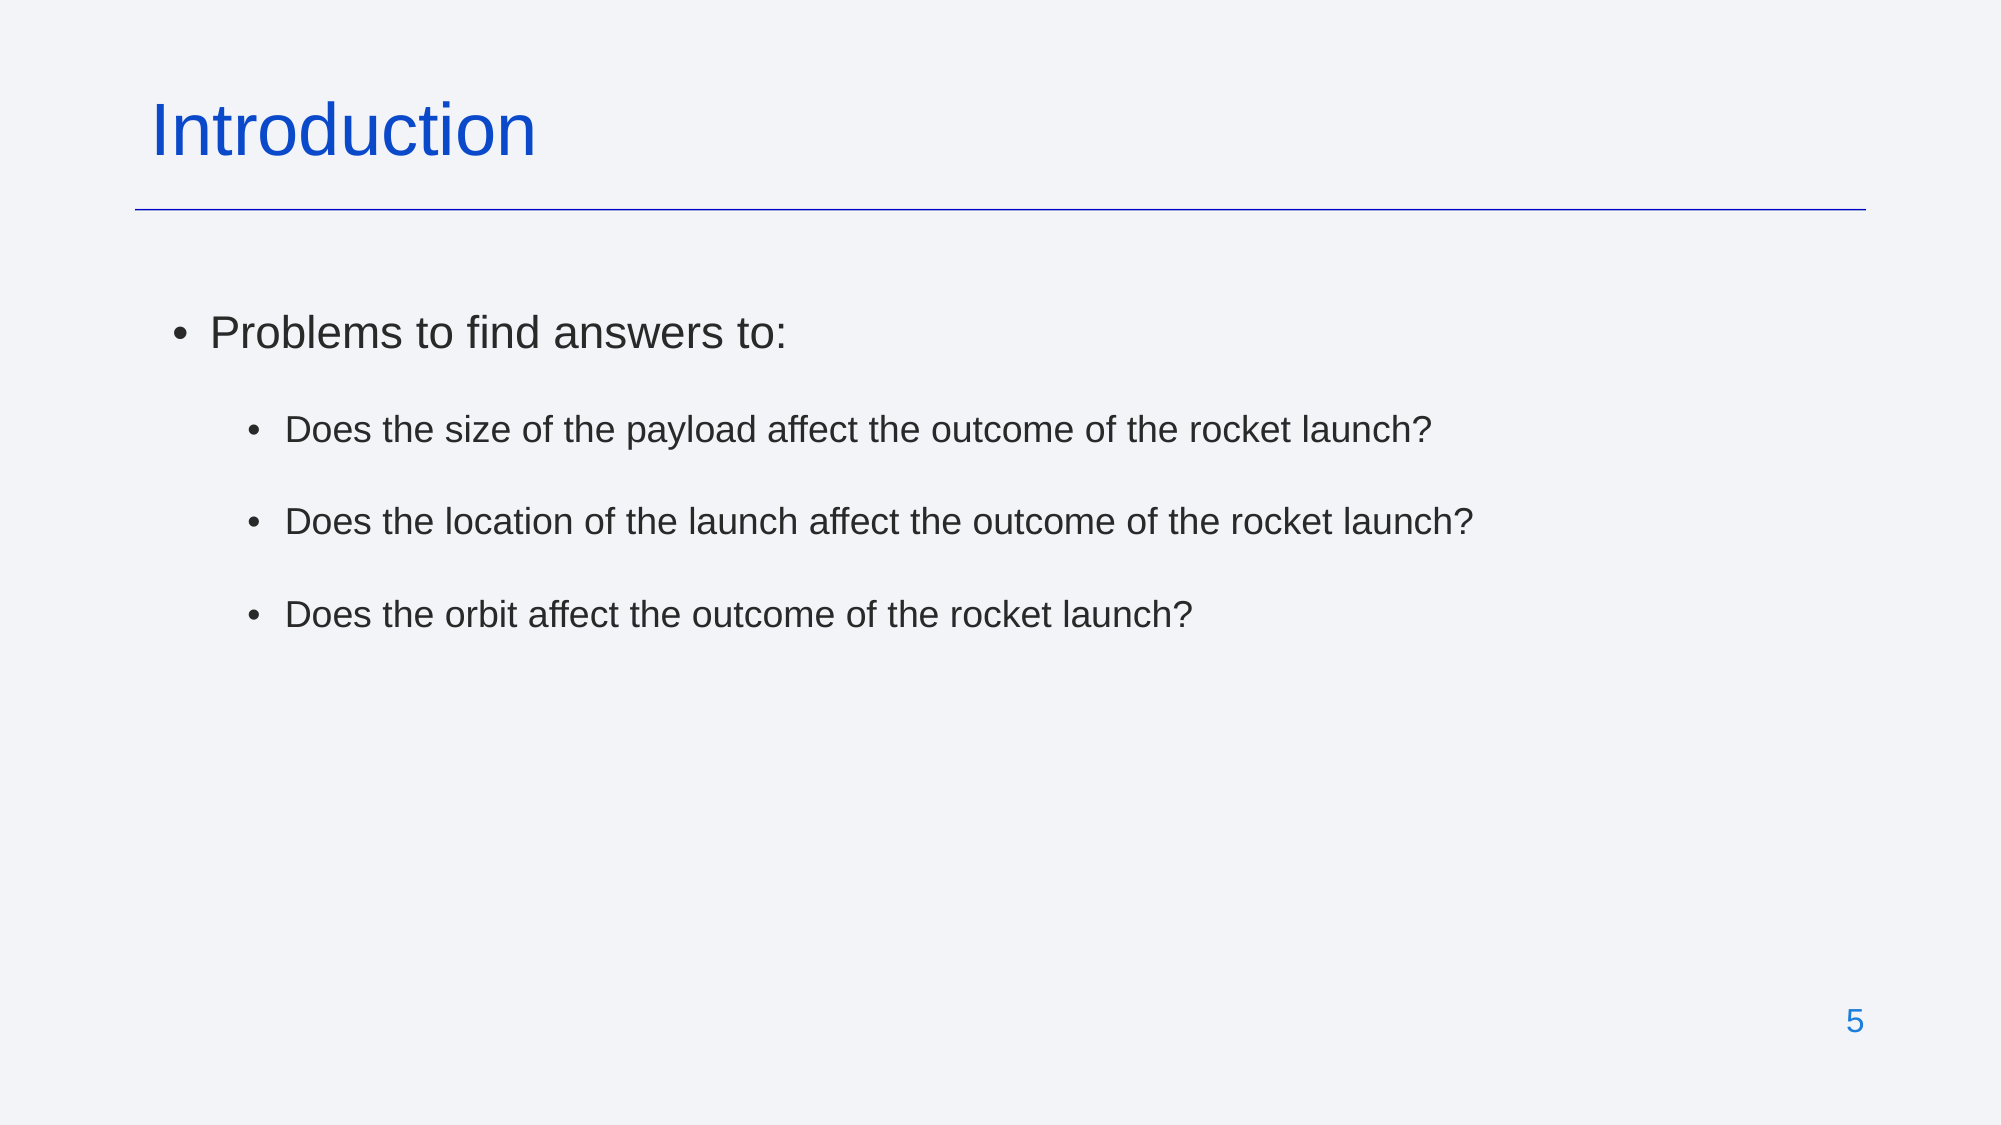

Introduction
Problems to find answers to:
Does the size of the payload affect the outcome of the rocket launch?
Does the location of the launch affect the outcome of the rocket launch?
Does the orbit affect the outcome of the rocket launch?

5